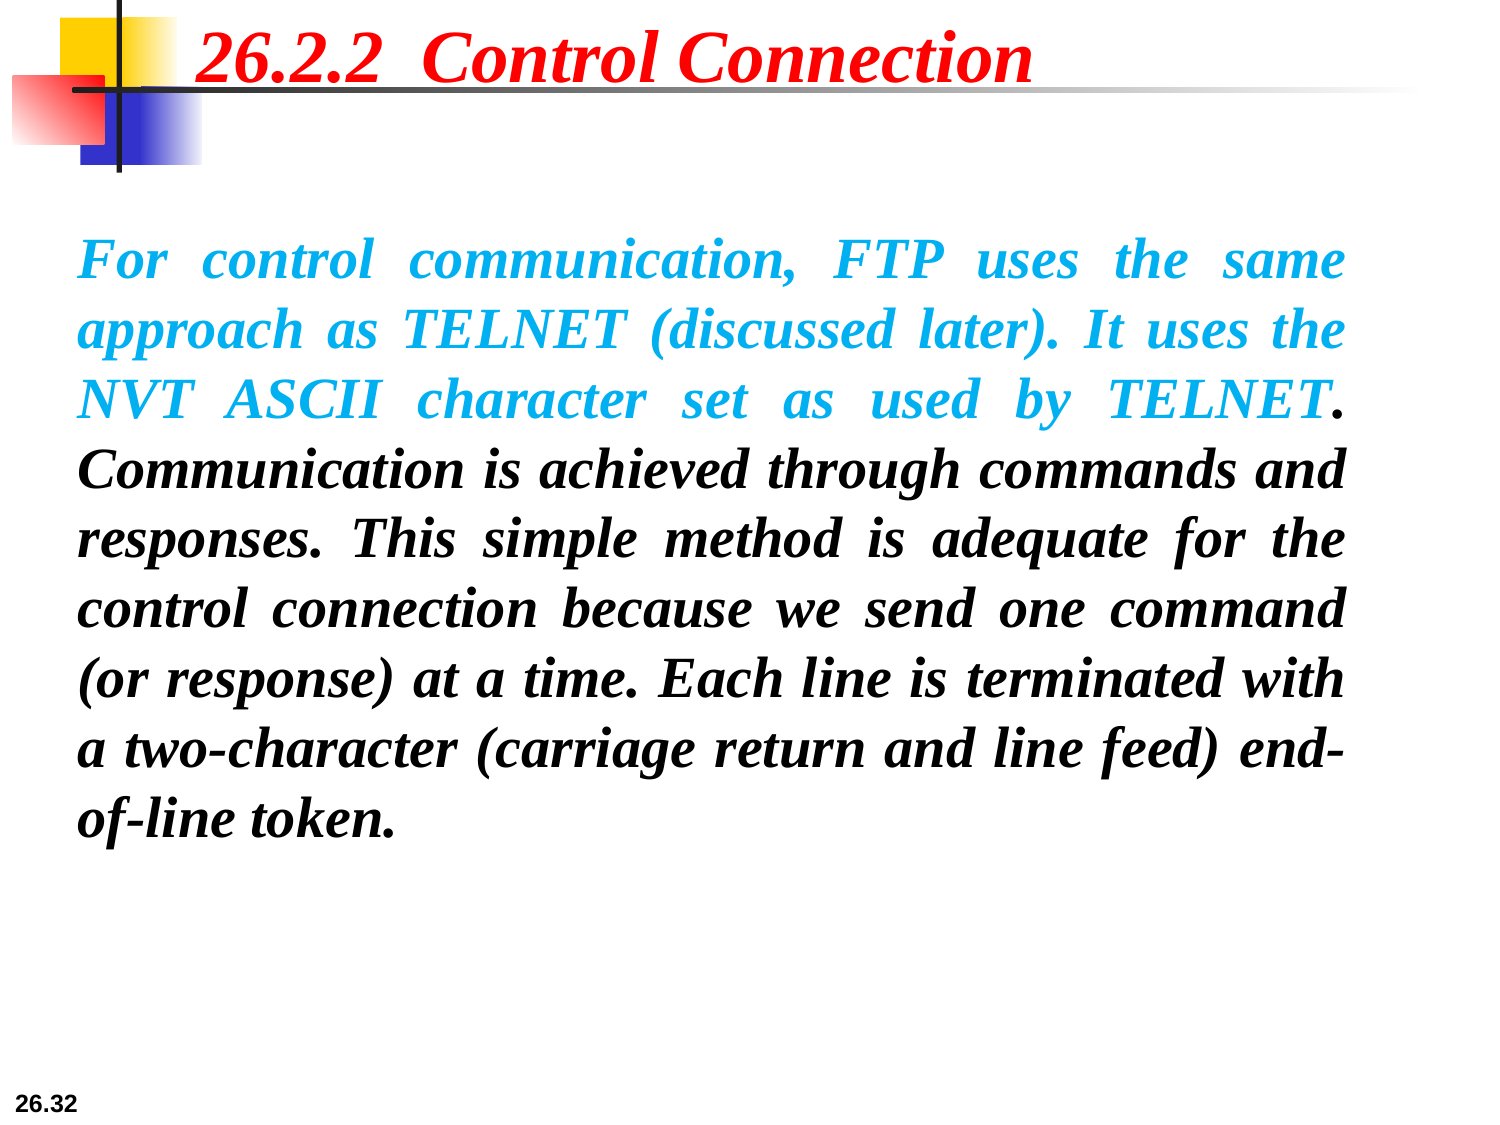

26.2.2  Control Connection

For control communication, FTP uses the same approach as TELNET (discussed later). It uses the NVT ASCII character set as used by TELNET. Communication is achieved through commands and responses. This simple method is adequate for the control connection because we send one command (or response) at a time. Each line is terminated with a two-character (carriage return and line feed) end-of-line token.
26.32